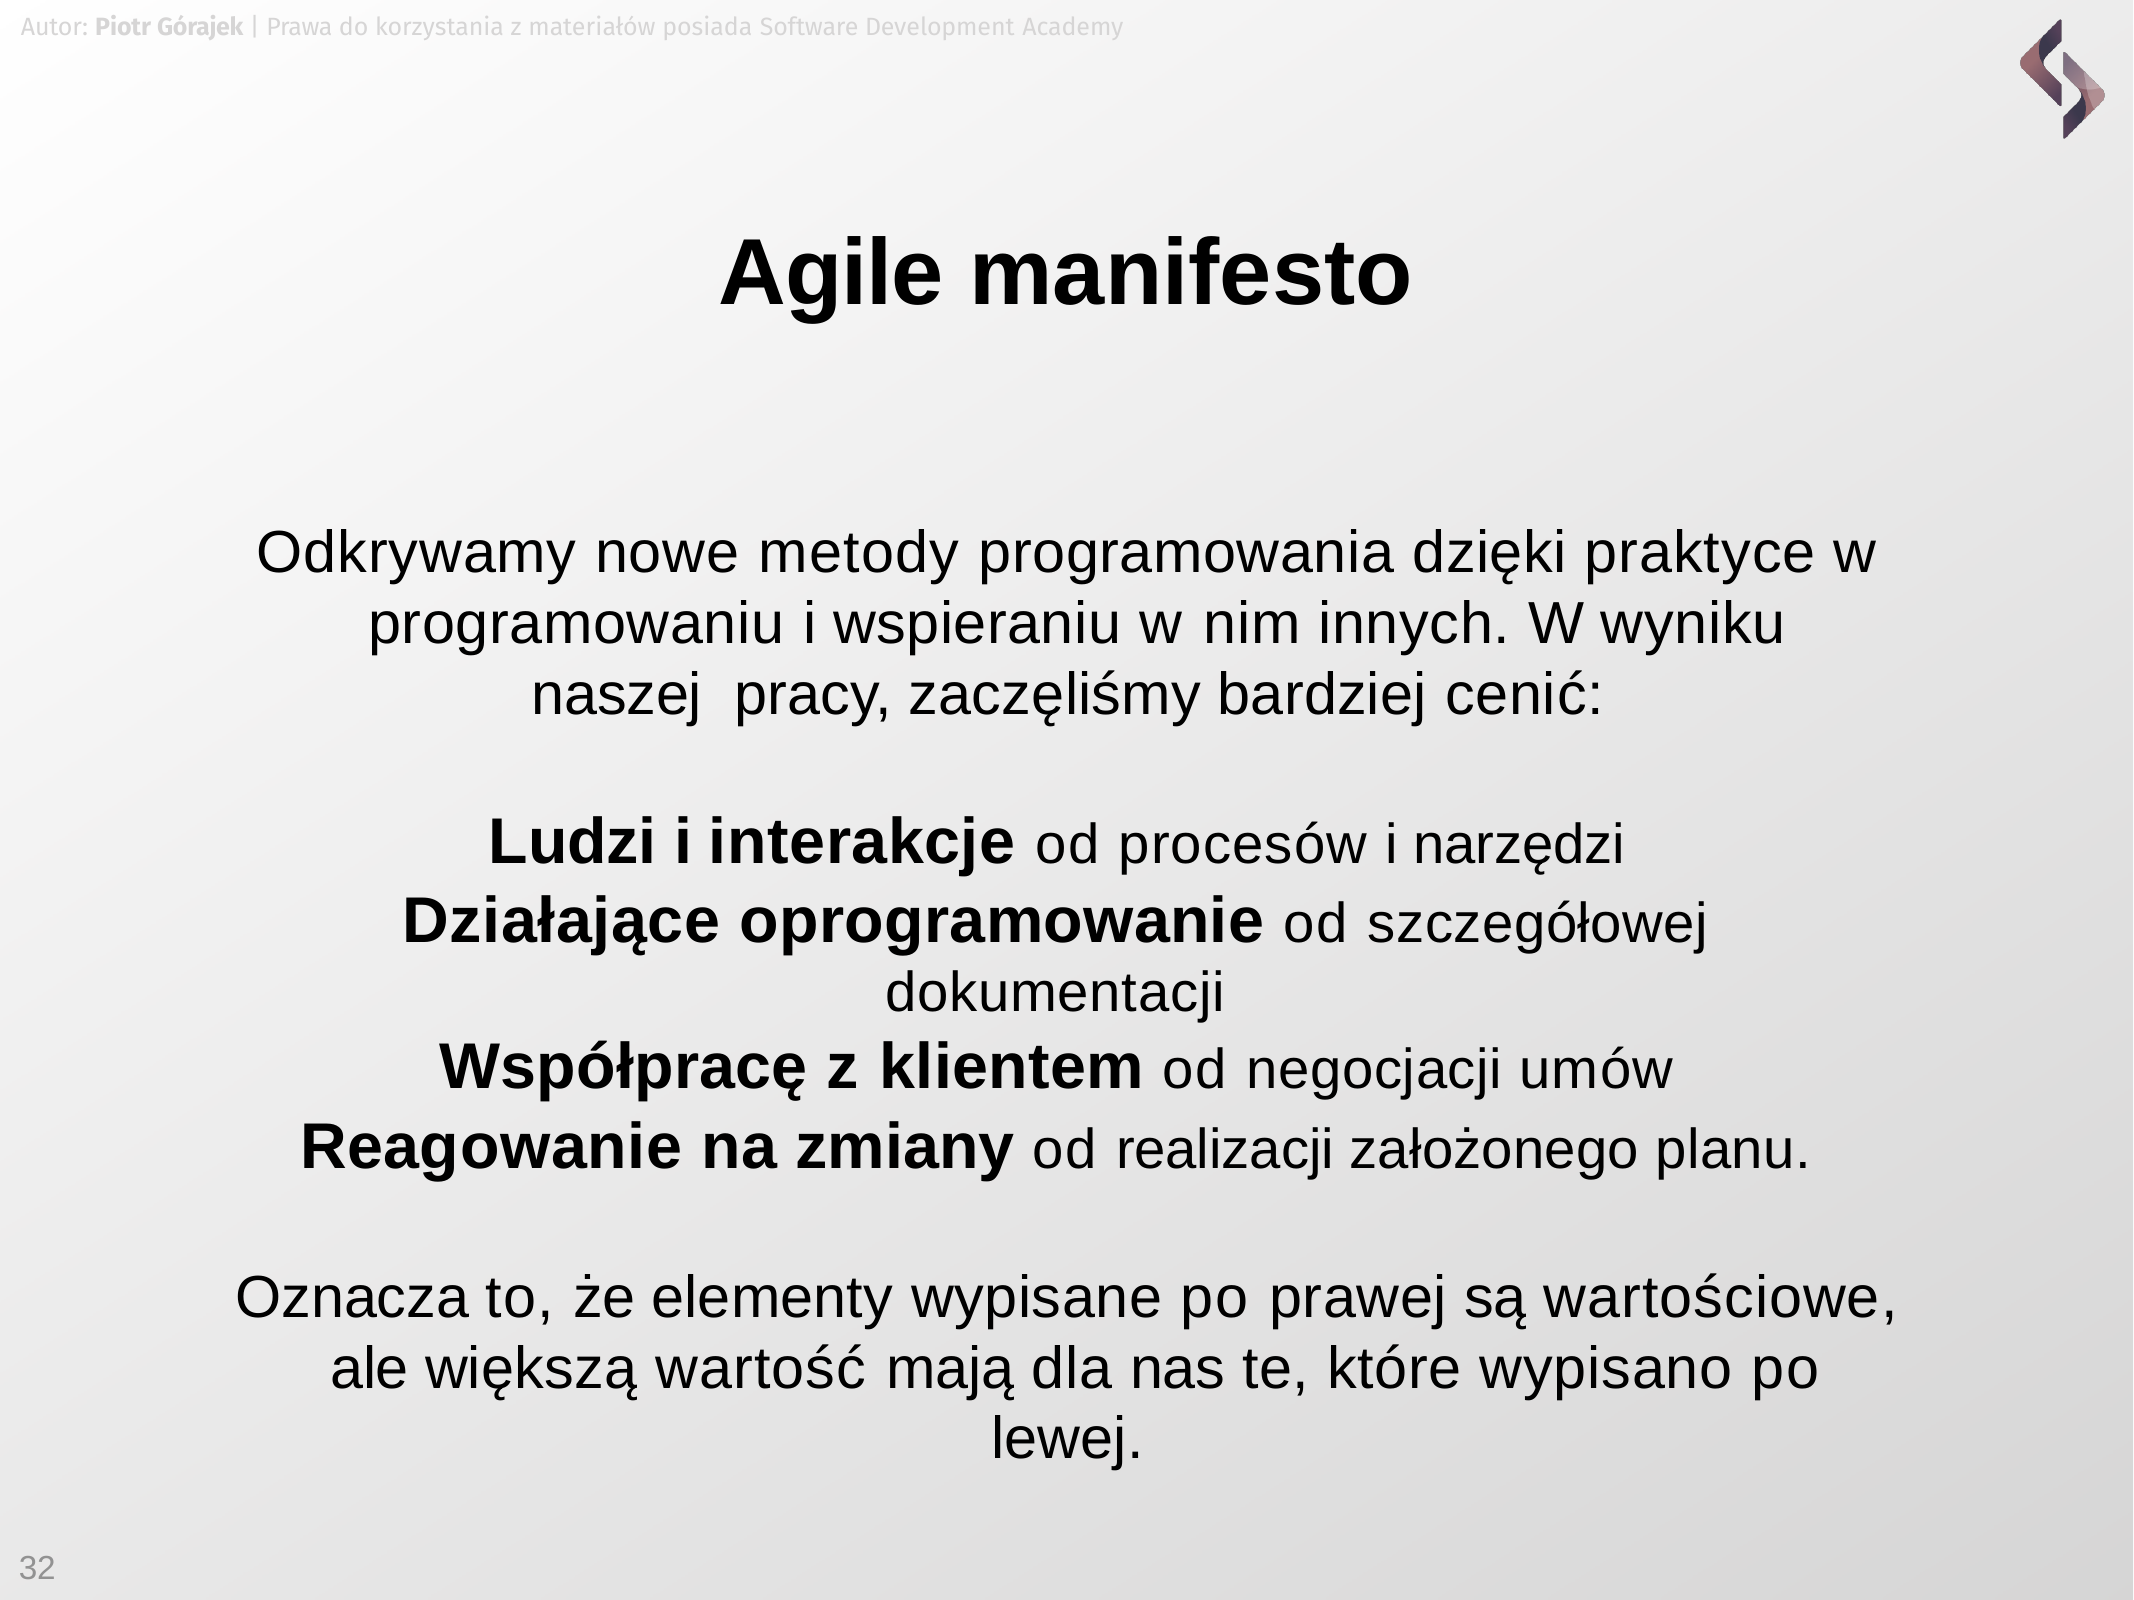

Autor: Piotr Górajek | Prawa do korzystania z materiałów posiada Software Development Academy
# Agile manifesto
Odkrywamy nowe metody programowania dzięki praktyce w  programowaniu i wspieraniu w nim innych. W wyniku naszej  pracy, zaczęliśmy bardziej cenić:

Ludzi i interakcje od procesów i narzędzi
Działające oprogramowanie od szczegółowej dokumentacji
Współpracę z klientem od negocjacji umów
Reagowanie na zmiany od realizacji założonego planu.

Oznacza to, że elementy wypisane po prawej są wartościowe,  ale większą wartość mają dla nas te, które wypisano po lewej.
32